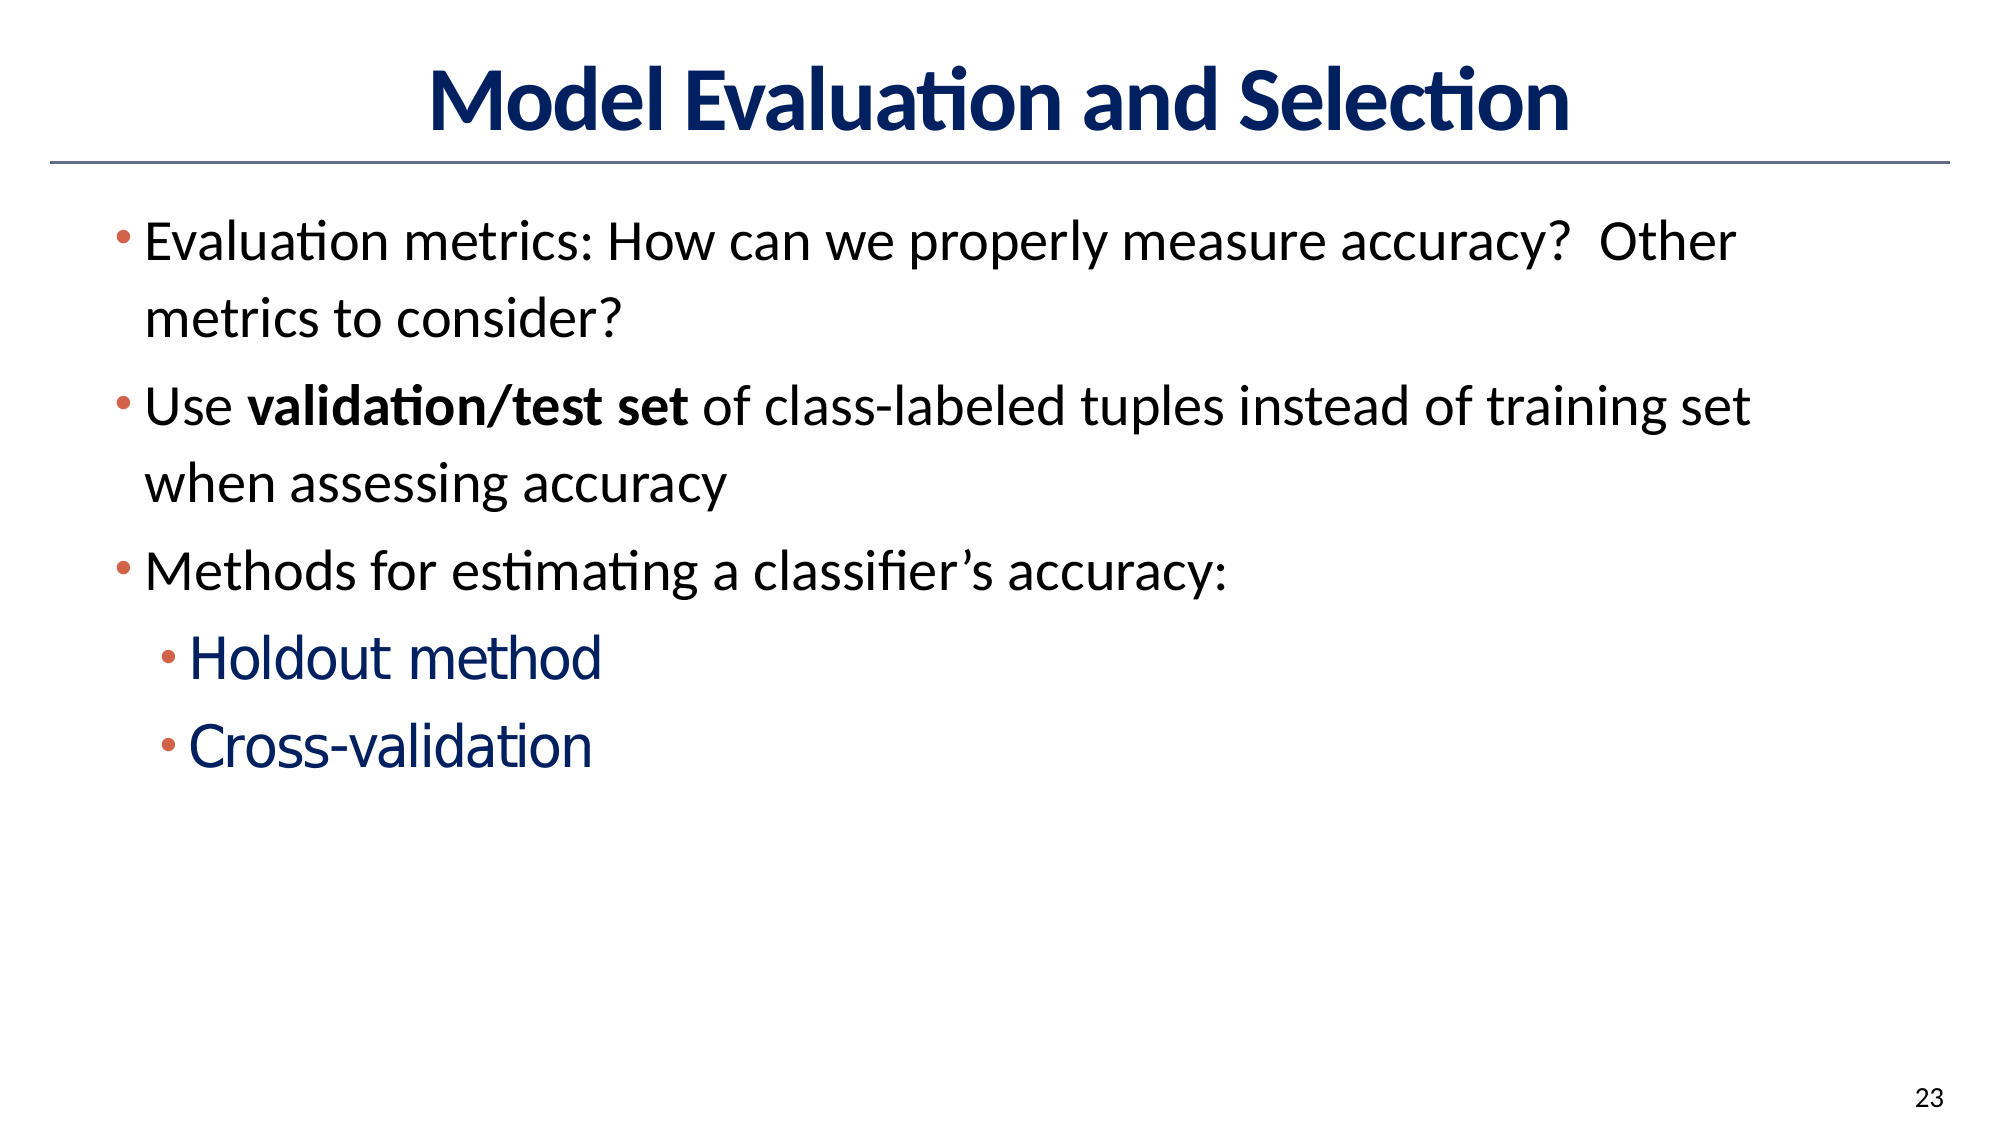

# Model Evaluation and Selection
Evaluation metrics: How can we properly measure accuracy?  Other metrics to consider?
Use validation/test set of class-labeled tuples instead of training set when assessing accuracy
Methods for estimating a classifier’s accuracy:
Holdout method
Cross-validation
23